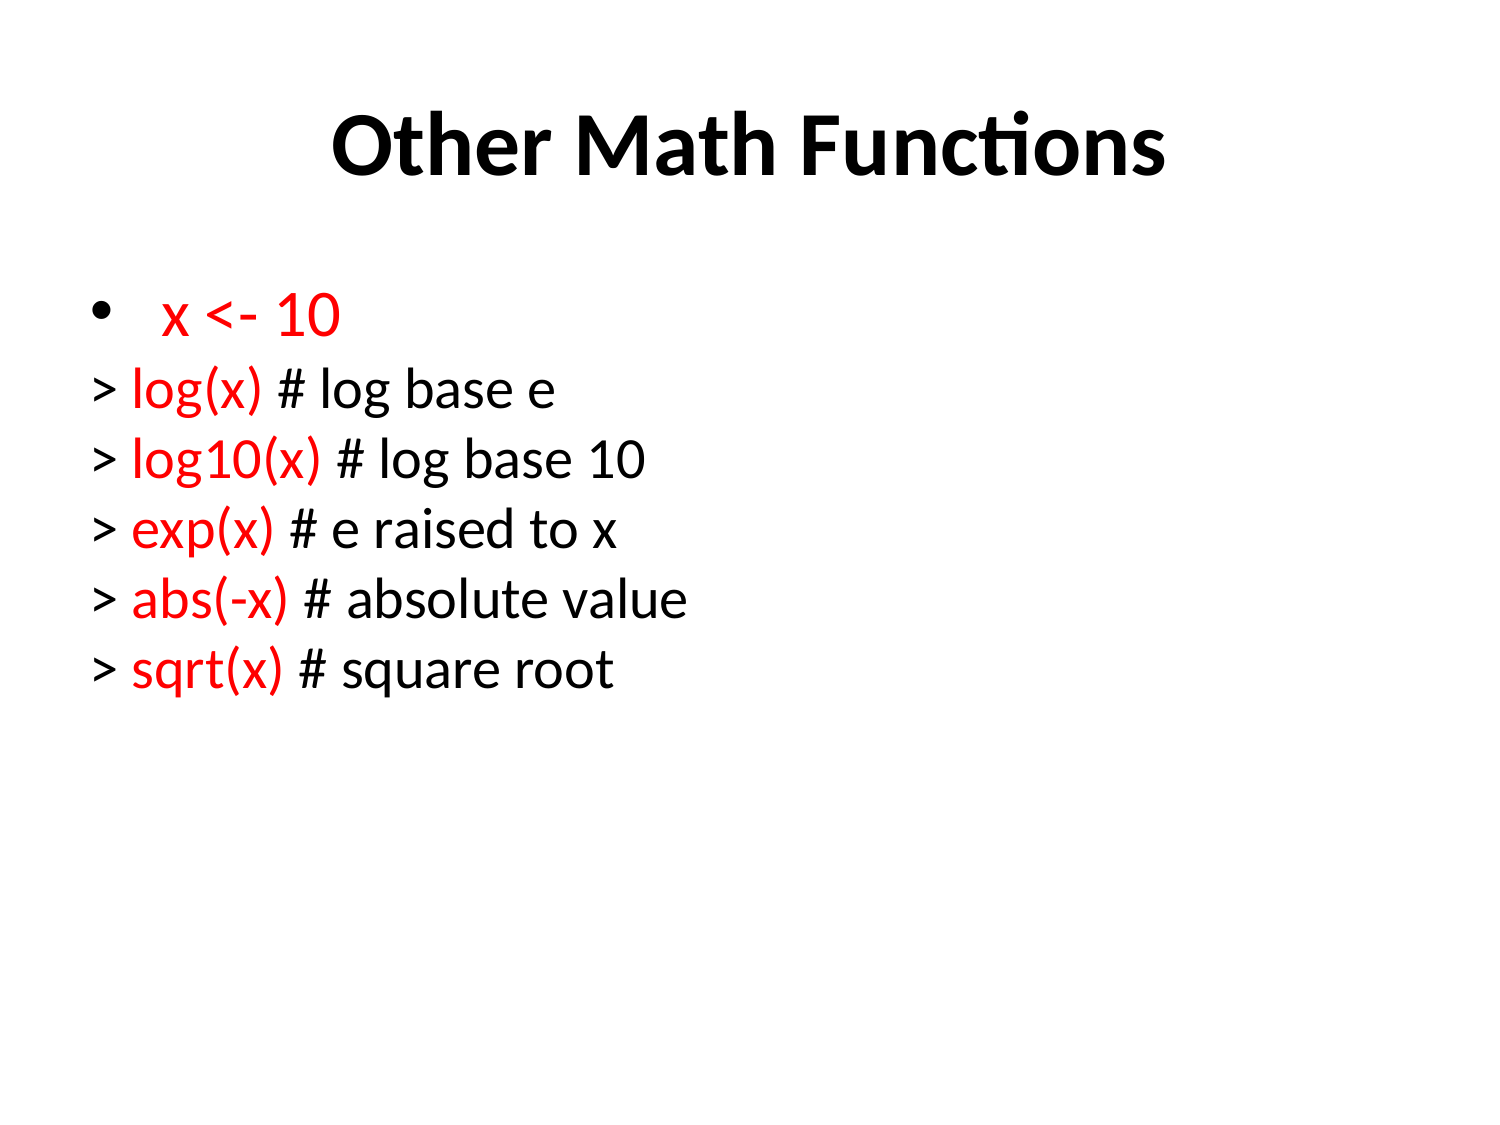

Other Math Functions
 x <- 10
> log(x) # log base e
> log10(x) # log base 10
> exp(x) # e raised to x
> abs(-x) # absolute value
> sqrt(x) # square root